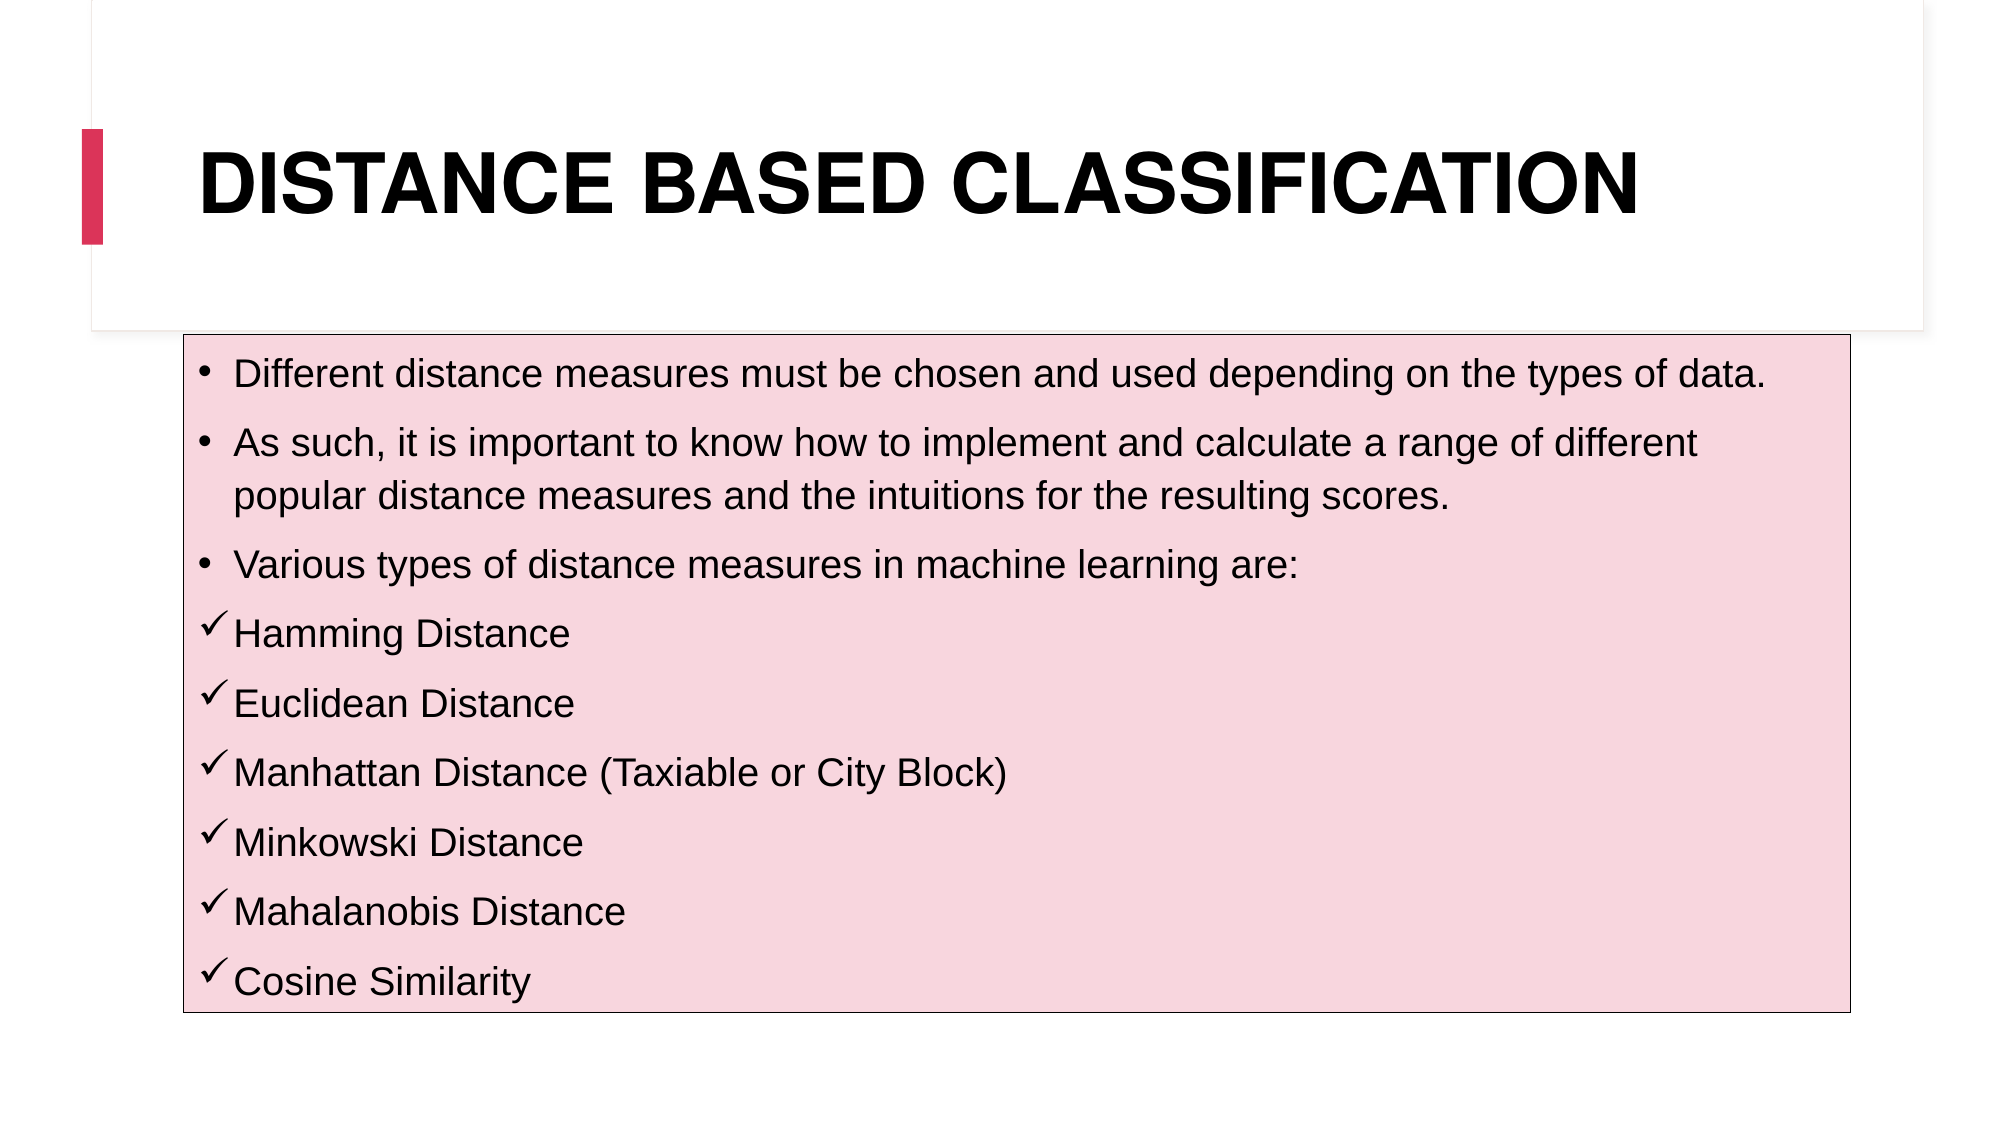

# DISTANCE BASED CLASSIFICATION
Different distance measures must be chosen and used depending on the types of data.
As such, it is important to know how to implement and calculate a range of different popular distance measures and the intuitions for the resulting scores.
Various types of distance measures in machine learning are:
Hamming Distance
Euclidean Distance
Manhattan Distance (Taxiable or City Block)
Minkowski Distance
Mahalanobis Distance
Cosine Similarity